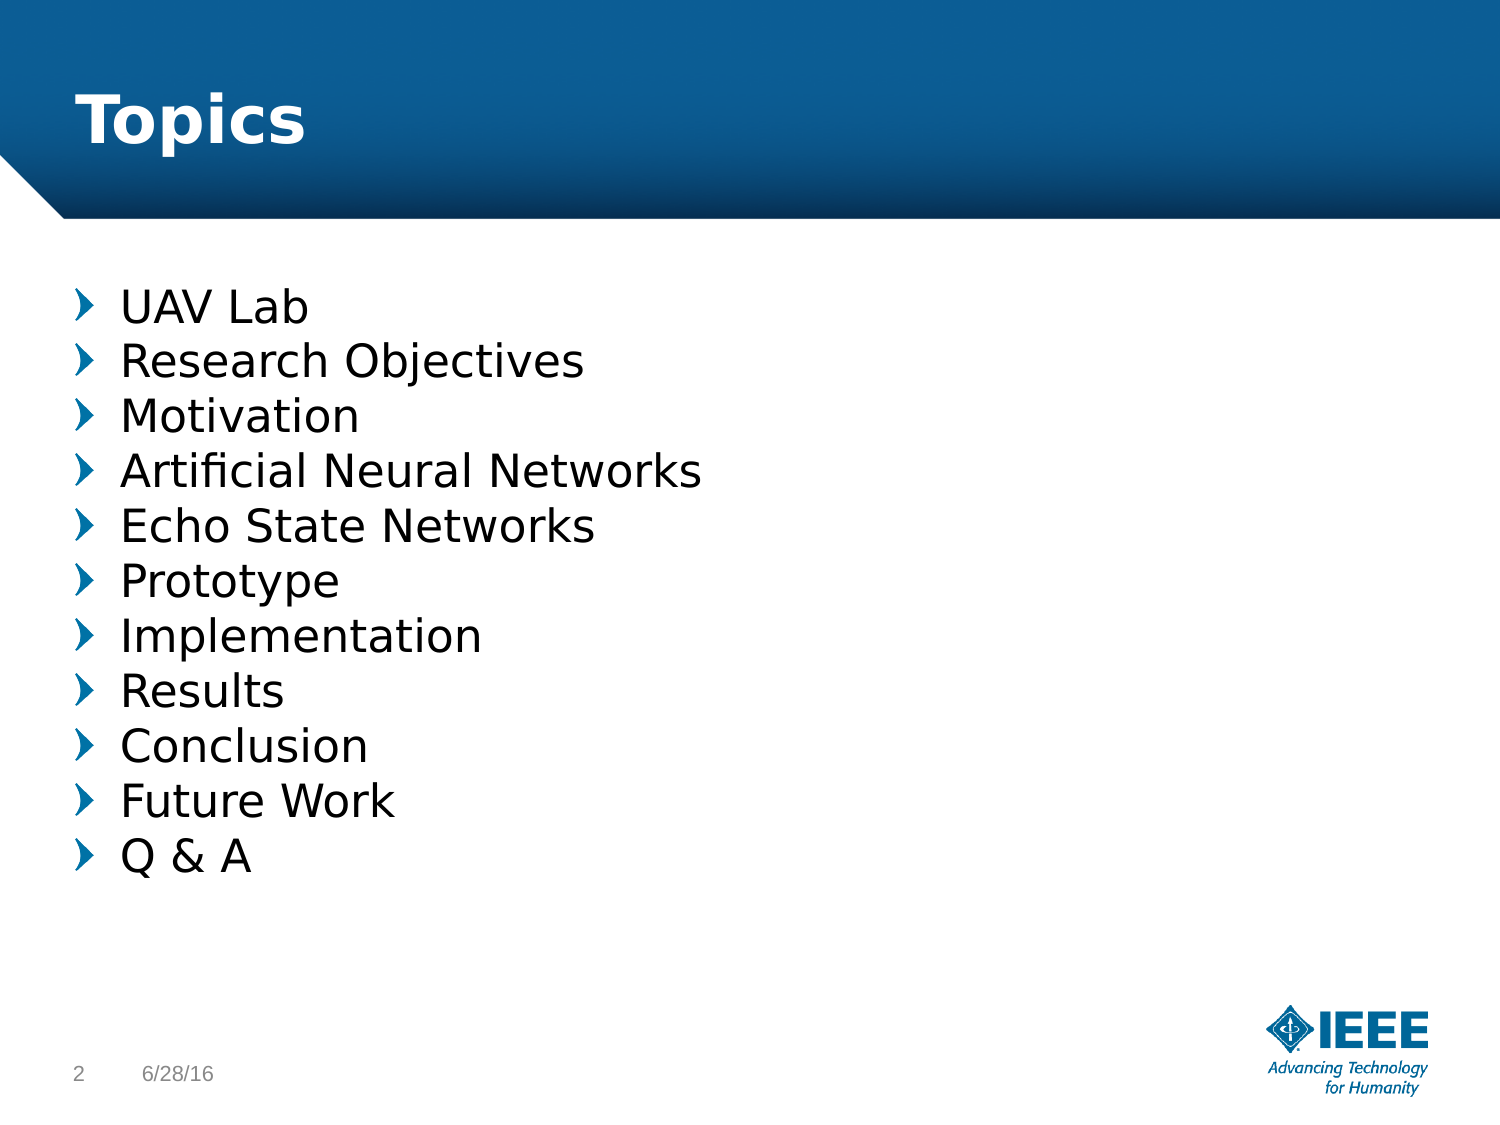

Topics
UAV Lab
Research Objectives
Motivation
Artificial Neural Networks
Echo State Networks
Prototype
Implementation
Results
Conclusion
Future Work
Q & A
2
6/28/16